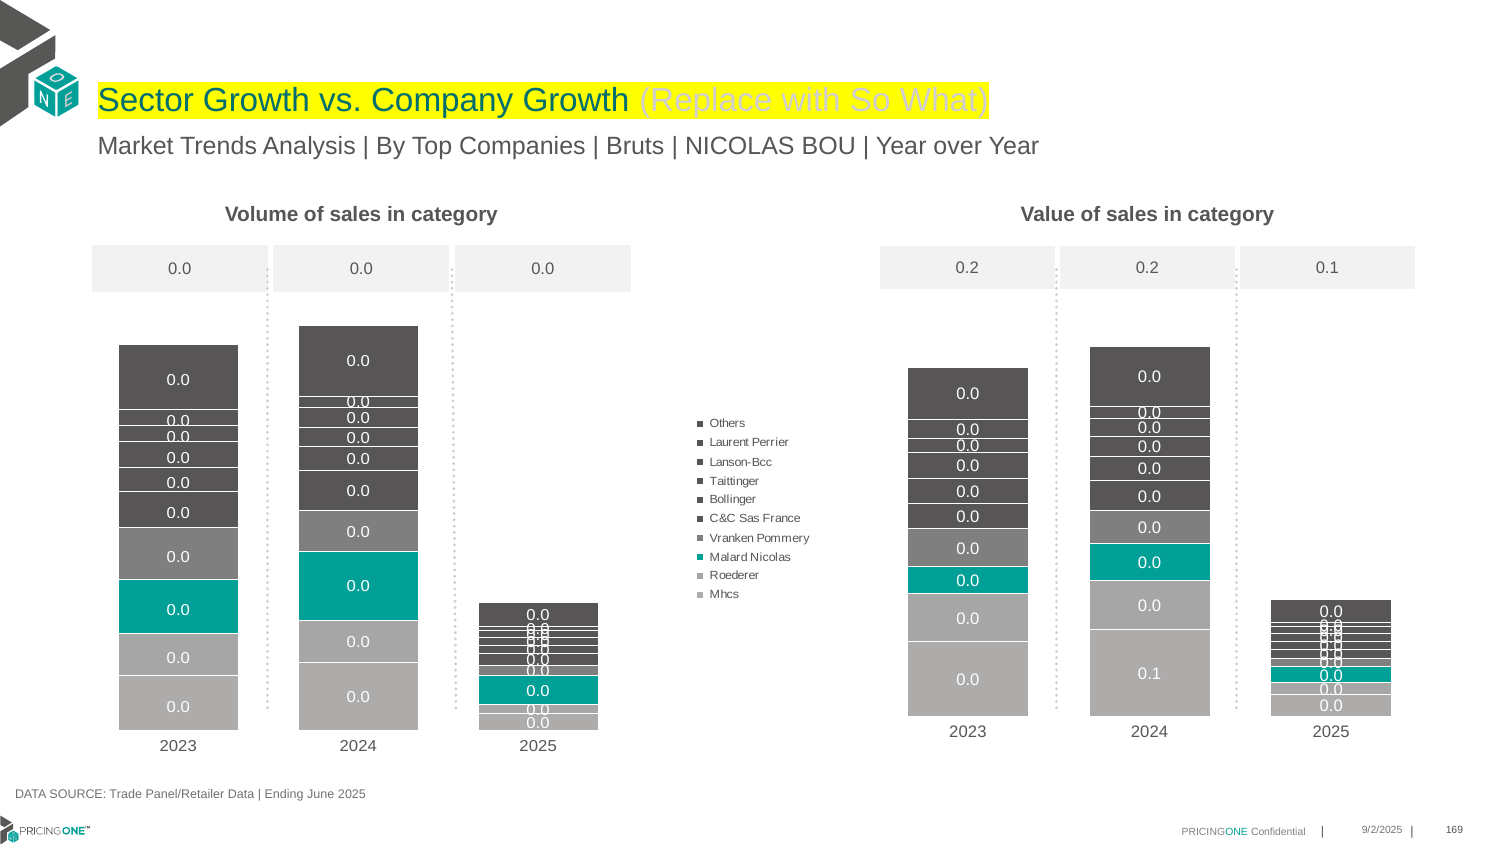

# Sector Growth vs. Company Growth (Replace with So What)
Market Trends Analysis | By Top Companies | Bruts | NICOLAS BOU | Year over Year
| Value of sales in category |  |  |
| --- | --- | --- |
| 0.2 | 0.2 | 0.1 |
| Volume of sales in category |  |  |
| --- | --- | --- |
| 0.0 | 0.0 | 0.0 |

### Chart

| Category | Mhcs | Roederer | Malard Nicolas | Vranken Pommery | C&C Sas France | Bollinger | Taittinger | Lanson-Bcc | Laurent Perrier | Others |
|---|---|---|---|---|---|---|---|---|---|---|
| 2023 | 0.044422 | 0.028487 | 0.016164 | 0.022665 | 0.01522 | 0.014735 | 0.015747 | 0.008364 | 0.011273 | 0.031023 |
| 2024 | 0.051463 | 0.029566 | 0.02171 | 0.019949 | 0.017766 | 0.01481 | 0.011852 | 0.010588 | 0.007061 | 0.036032 |
| 2025 | 0.013006 | 0.00679 | 0.009816 | 0.004596 | 0.005418 | 0.005077 | 0.004879 | 0.003628 | 0.002648 | 0.013508 |

### Chart

| Category | Mhcs | Roederer | Malard Nicolas | Vranken Pommery | C&C Sas France | Bollinger | Taittinger | Lanson-Bcc | Laurent Perrier | Others |
|---|---|---|---|---|---|---|---|---|---|---|
| 2023 | 0.000568 | 0.00044 | 0.000563 | 0.000535 | 0.000371 | 0.000254 | 0.000267 | 0.000169 | 0.000171 | 0.000672 |
| 2024 | 0.000703 | 0.000446 | 0.000709 | 0.000425 | 0.000415 | 0.000248 | 0.000198 | 0.000208 | 0.000121 | 0.000732 |
| 2025 | 0.000175 | 9.7e-05 | 0.000297 | 0.000106 | 0.000122 | 8.5e-05 | 8.2e-05 | 7.2e-05 | 4.9e-05 | 0.000249 |
DATA SOURCE: Trade Panel/Retailer Data | Ending June 2025

9/2/2025
169